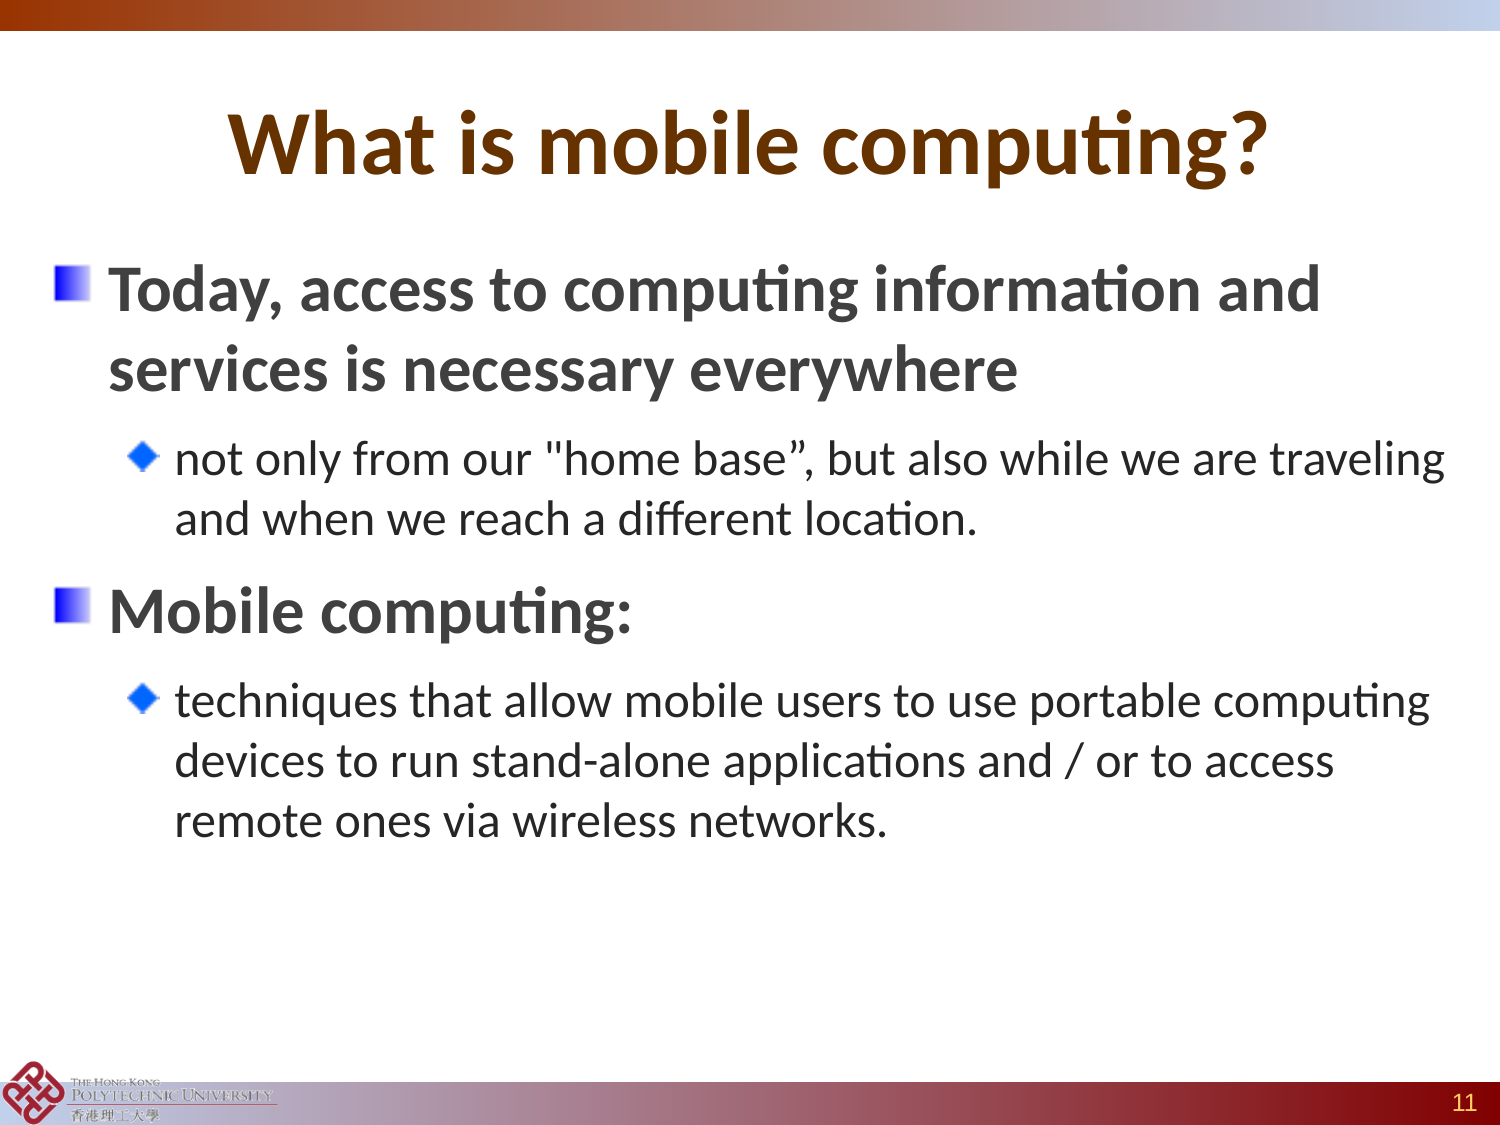

# What is mobile computing?
Today, access to computing information and services is necessary everywhere
not only from our "home base”, but also while we are traveling and when we reach a different location.
Mobile computing:
techniques that allow mobile users to use portable computing devices to run stand-alone applications and / or to access remote ones via wireless networks.